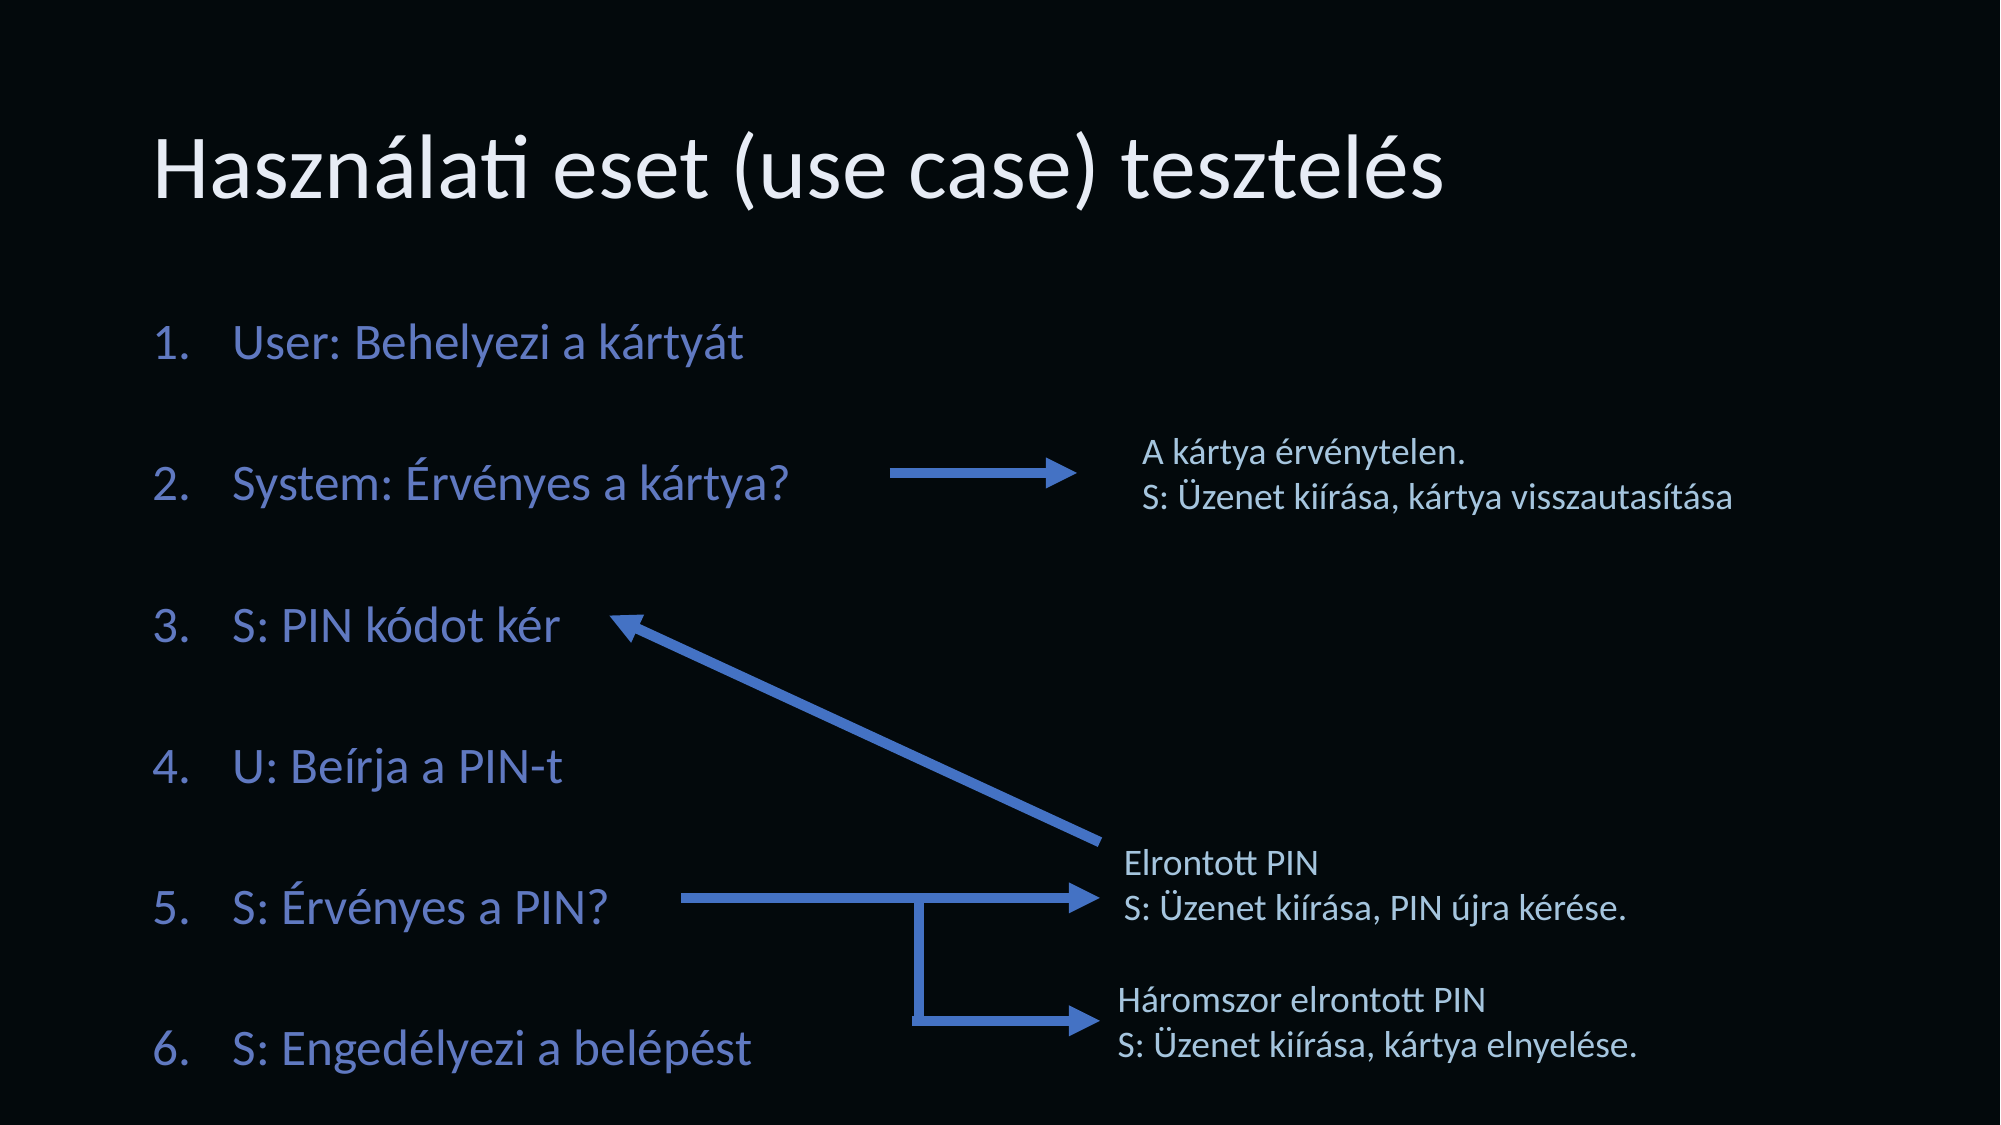

# Használati eset (use case) tesztelés
User: Behelyezi a kártyát
System: Érvényes a kártya?
S: PIN kódot kér
U: Beírja a PIN-t
S: Érvényes a PIN?
S: Engedélyezi a belépést
A kártya érvénytelen.
S: Üzenet kiírása, kártya visszautasítása
Elrontott PIN
S: Üzenet kiírása, PIN újra kérése.
Háromszor elrontott PIN
S: Üzenet kiírása, kártya elnyelése.